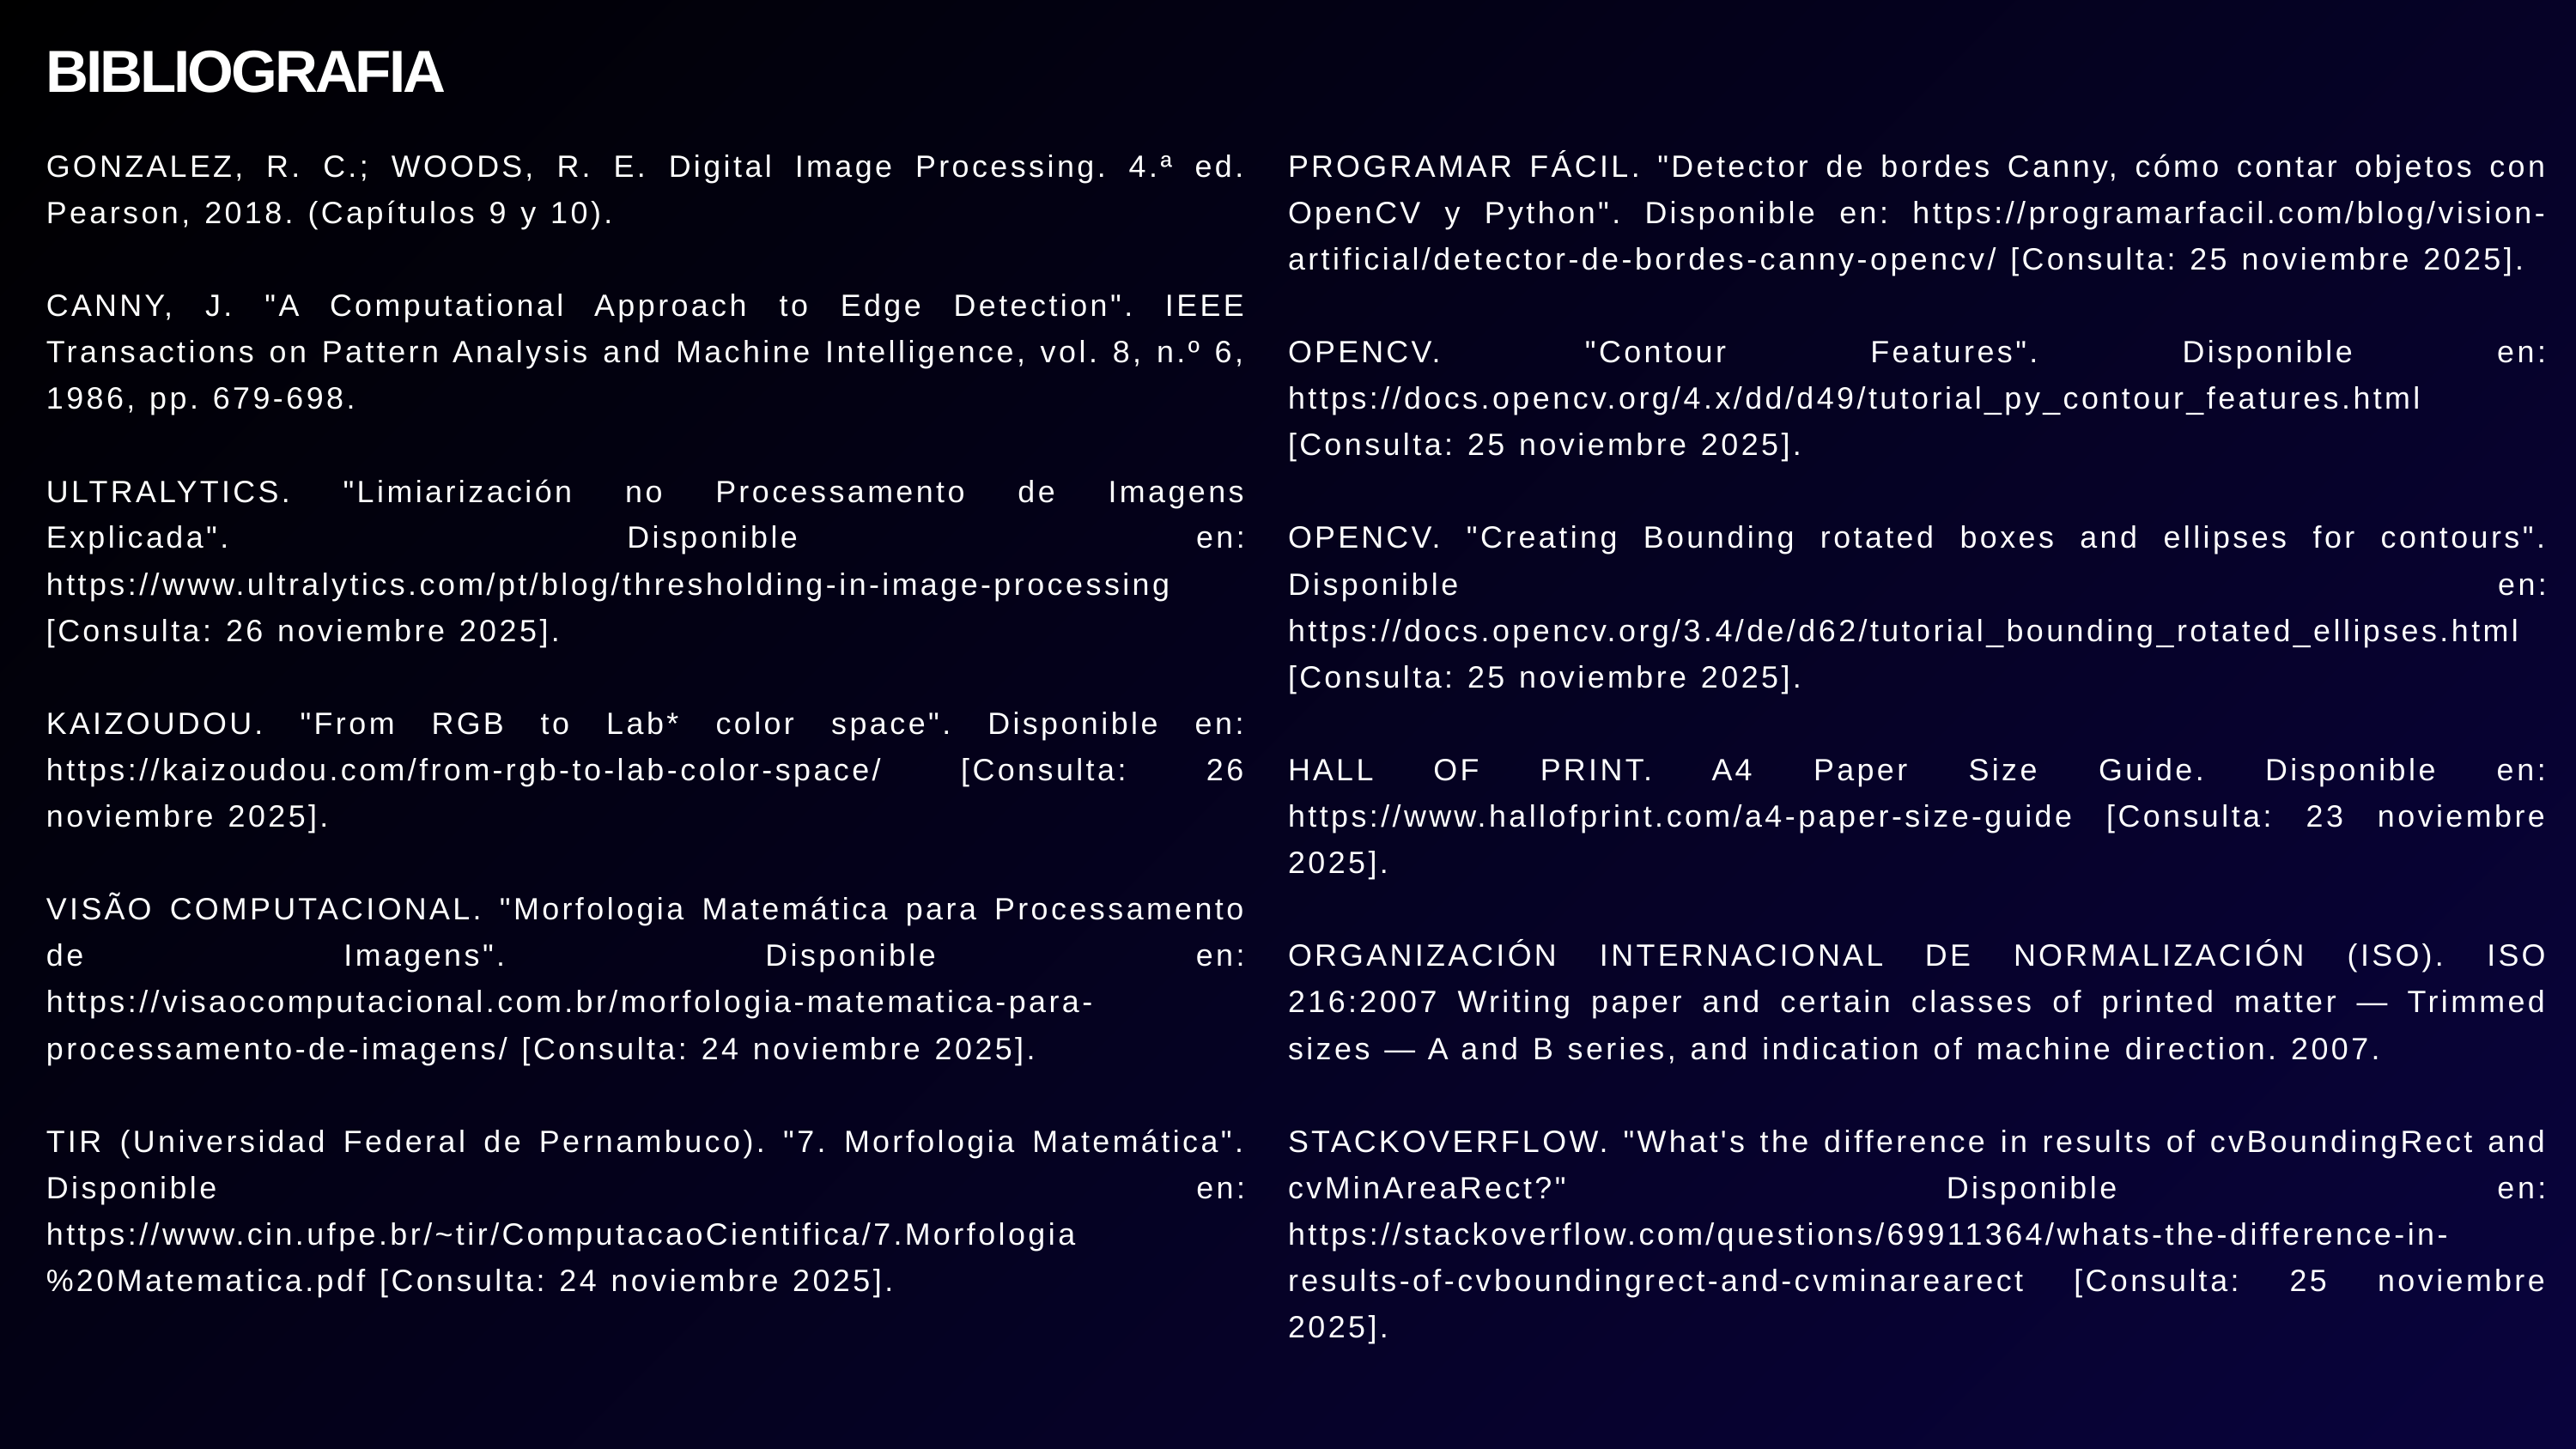

BIBLIOGRAFIA
GONZALEZ, R. C.; WOODS, R. E. Digital Image Processing. 4.ª ed. Pearson, 2018. (Capítulos 9 y 10).

CANNY, J. "A Computational Approach to Edge Detection". IEEE Transactions on Pattern Analysis and Machine Intelligence, vol. 8, n.º 6, 1986, pp. 679-698.

ULTRALYTICS. "Limiarización no Processamento de Imagens Explicada". Disponible en: https://www.ultralytics.com/pt/blog/thresholding-in-image-processing [Consulta: 26 noviembre 2025].

KAIZOUDOU. "From RGB to Lab* color space". Disponible en: https://kaizoudou.com/from-rgb-to-lab-color-space/ [Consulta: 26 noviembre 2025].

VISÃO COMPUTACIONAL. "Morfologia Matemática para Processamento de Imagens". Disponible en: https://visaocomputacional.com.br/morfologia-matematica-para-processamento-de-imagens/ [Consulta: 24 noviembre 2025].

TIR (Universidad Federal de Pernambuco). "7. Morfologia Matemática". Disponible en: https://www.cin.ufpe.br/~tir/ComputacaoCientifica/7.Morfologia%20Matematica.pdf [Consulta: 24 noviembre 2025].

PROGRAMAR FÁCIL. "Detector de bordes Canny, cómo contar objetos con OpenCV y Python". Disponible en: https://programarfacil.com/blog/vision-artificial/detector-de-bordes-canny-opencv/ [Consulta: 25 noviembre 2025].

OPENCV. "Contour Features". Disponible en: https://docs.opencv.org/4.x/dd/d49/tutorial_py_contour_features.html [Consulta: 25 noviembre 2025].

OPENCV. "Creating Bounding rotated boxes and ellipses for contours". Disponible en: https://docs.opencv.org/3.4/de/d62/tutorial_bounding_rotated_ellipses.html [Consulta: 25 noviembre 2025].

HALL OF PRINT. A4 Paper Size Guide. Disponible en: https://www.hallofprint.com/a4-paper-size-guide [Consulta: 23 noviembre 2025].

ORGANIZACIÓN INTERNACIONAL DE NORMALIZACIÓN (ISO). ISO 216:2007 Writing paper and certain classes of printed matter — Trimmed sizes — A and B series, and indication of machine direction. 2007.

STACKOVERFLOW. "What's the difference in results of cvBoundingRect and cvMinAreaRect?" Disponible en: https://stackoverflow.com/questions/69911364/whats-the-difference-in-results-of-cvboundingrect-and-cvminarearect [Consulta: 25 noviembre 2025].